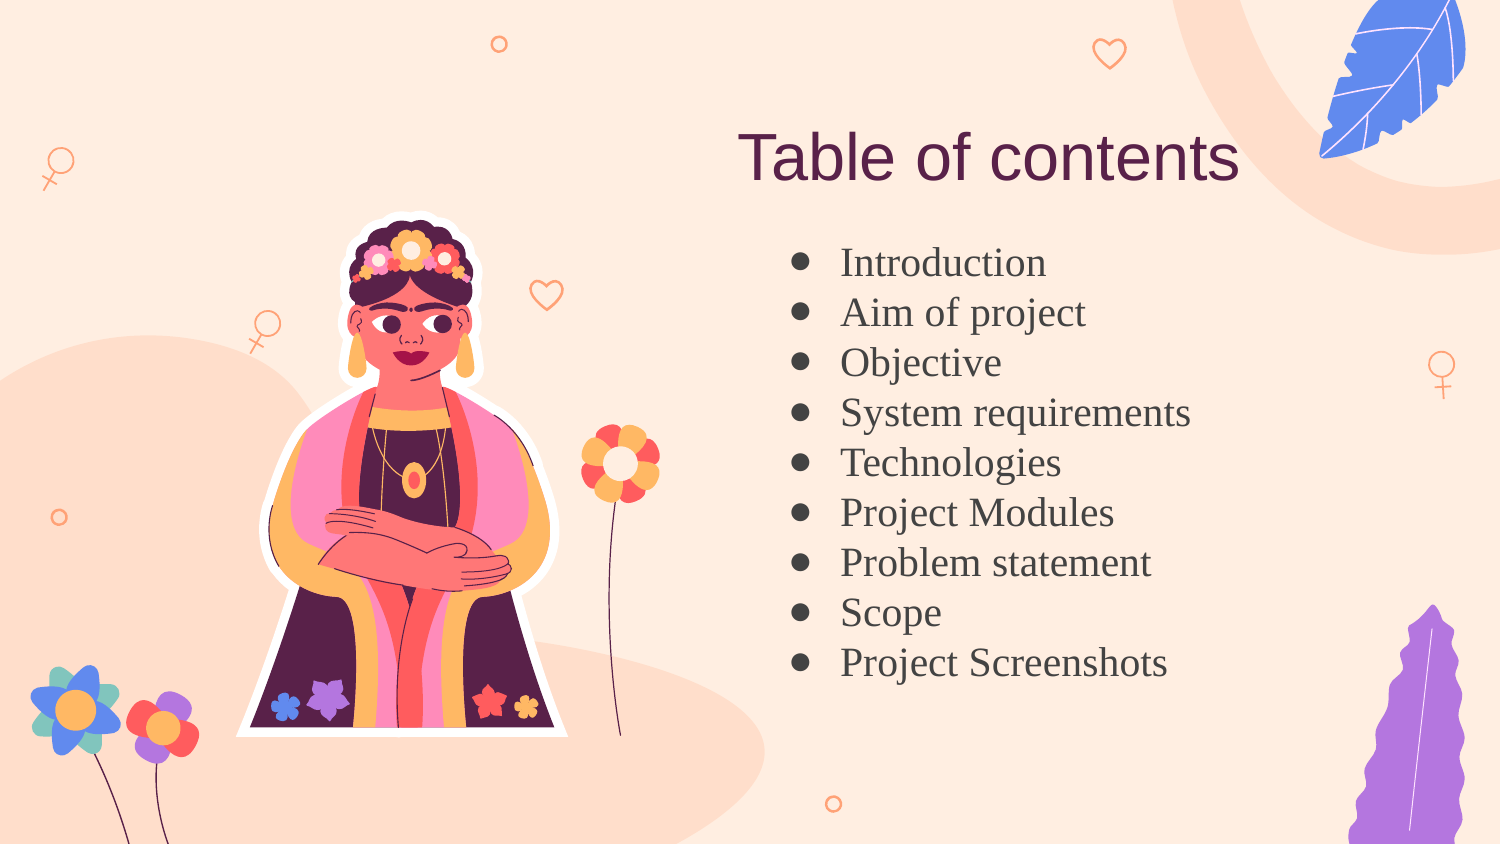

# Table of contents

Introduction
Aim of project
Objective
System requirements
Technologies
Project Modules
Problem statement
Scope
Project Screenshots